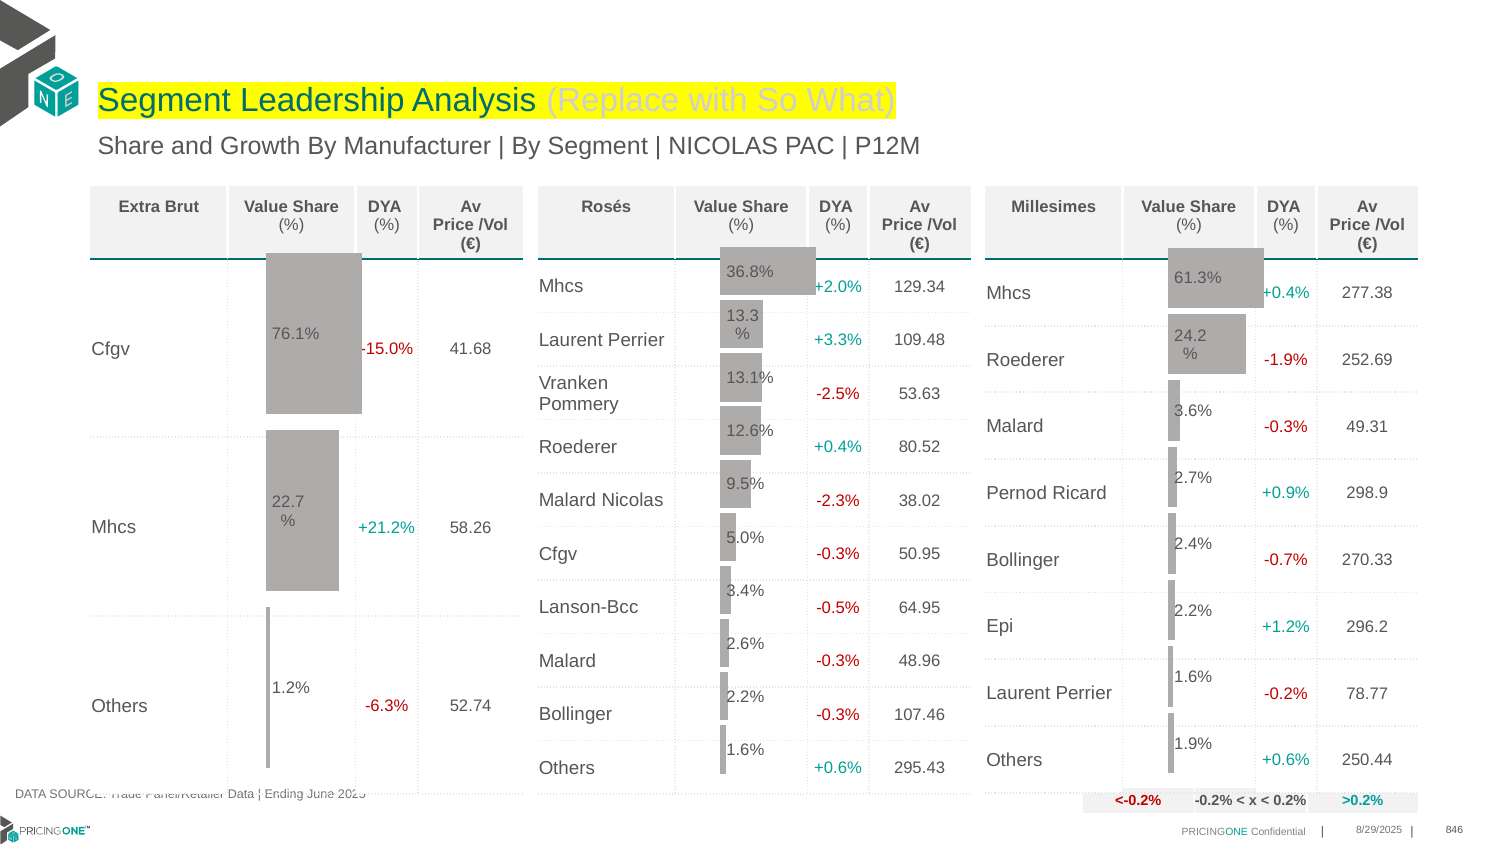

# Segment Leadership Analysis (Replace with So What)
Share and Growth By Manufacturer | By Segment | NICOLAS PAC | P12M
| Rosés | Value Share (%) | DYA (%) | Av Price /Vol (€) |
| --- | --- | --- | --- |
| Mhcs |  | +2.0% | 129.34 |
| Laurent Perrier |  | +3.3% | 109.48 |
| Vranken Pommery |  | -2.5% | 53.63 |
| Roederer |  | +0.4% | 80.52 |
| Malard Nicolas |  | -2.3% | 38.02 |
| Cfgv |  | -0.3% | 50.95 |
| Lanson-Bcc |  | -0.5% | 64.95 |
| Malard |  | -0.3% | 48.96 |
| Bollinger |  | -0.3% | 107.46 |
| Others |  | +0.6% | 295.43 |
| Extra Brut | Value Share (%) | DYA (%) | Av Price /Vol (€) |
| --- | --- | --- | --- |
| Cfgv |  | -15.0% | 41.68 |
| Mhcs |  | +21.2% | 58.26 |
| Others |  | -6.3% | 52.74 |
| Millesimes | Value Share (%) | DYA (%) | Av Price /Vol (€) |
| --- | --- | --- | --- |
| Mhcs |  | +0.4% | 277.38 |
| Roederer |  | -1.9% | 252.69 |
| Malard |  | -0.3% | 49.31 |
| Pernod Ricard |  | +0.9% | 298.9 |
| Bollinger |  | -0.7% | 270.33 |
| Epi |  | +1.2% | 296.2 |
| Laurent Perrier |  | -0.2% | 78.77 |
| Others |  | +0.6% | 250.44 |

### Chart

| Category | Extra Brut | NICOLAS PAC |
|---|---|
|  | 0.7606977050381539 |

### Chart

| Category | Rosés | NICOLAS PAC |
|---|---|
|  | 0.36820762197179296 |

### Chart

| Category | Millesimes | NICOLAS PAC |
|---|---|
|  | 0.6131551462210406 |
DATA SOURCE: Trade Panel/Retailer Data | Ending June 2025
| <-0.2% | -0.2% < x < 0.2% | >0.2% |
| --- | --- | --- |

8/29/2025
846